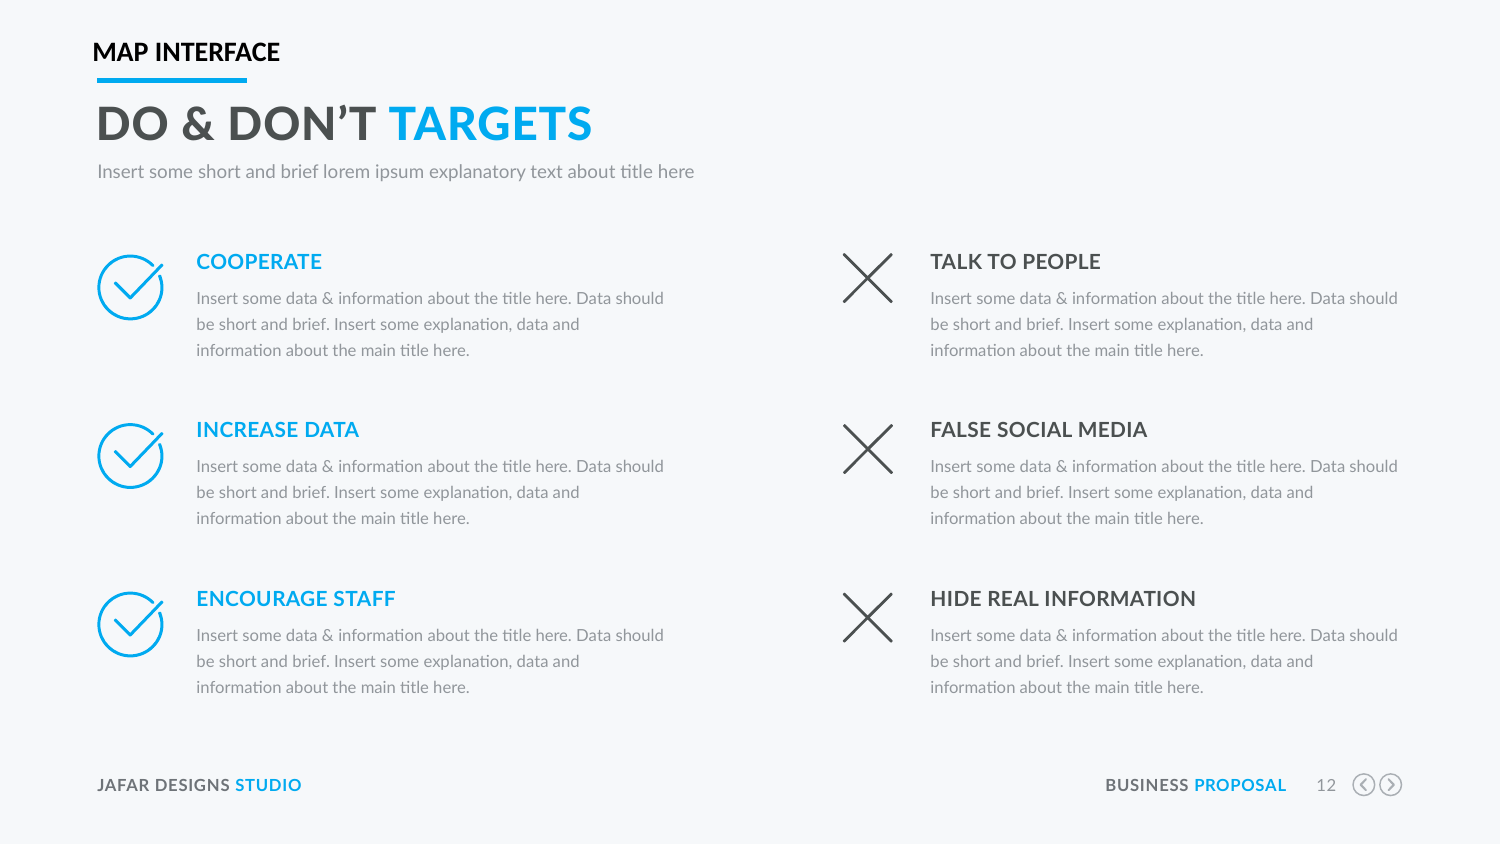

MAP INTERFACE
Do & Don’t Targets
Insert some short and brief lorem ipsum explanatory text about title here
cooperate
Insert some data & information about the title here. Data should be short and brief. Insert some explanation, data and information about the main title here.
Increase Data
Insert some data & information about the title here. Data should be short and brief. Insert some explanation, data and information about the main title here.
Encourage Staff
Insert some data & information about the title here. Data should be short and brief. Insert some explanation, data and information about the main title here.
Talk to People
Insert some data & information about the title here. Data should be short and brief. Insert some explanation, data and information about the main title here.
False Social Media
Insert some data & information about the title here. Data should be short and brief. Insert some explanation, data and information about the main title here.
Hide Real Information
Insert some data & information about the title here. Data should be short and brief. Insert some explanation, data and information about the main title here.